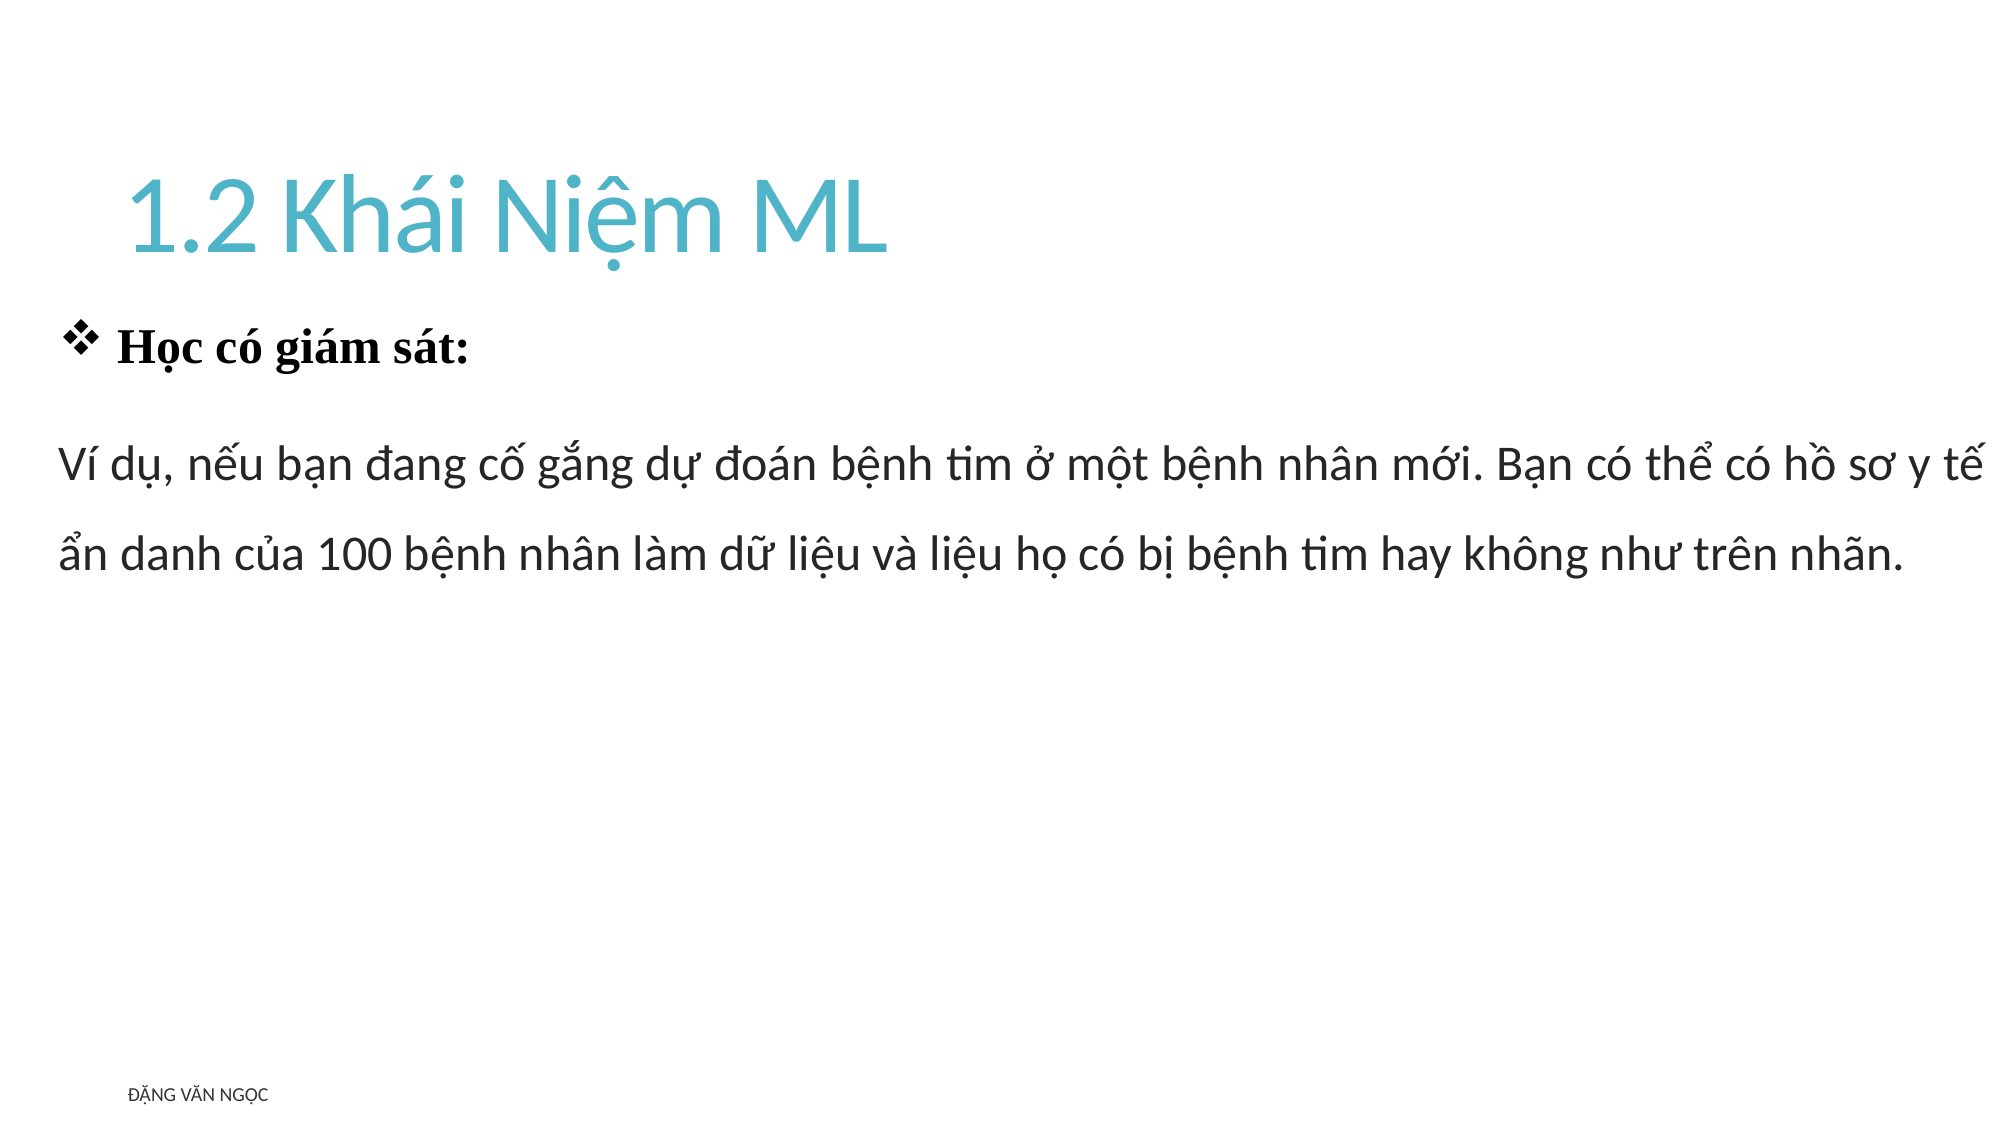

# 1.2 Khái Niệm ML
 Học có giám sát:
Ví dụ, nếu bạn đang cố gắng dự đoán bệnh tim ở một bệnh nhân mới. Bạn có thể có hồ sơ y tế ẩn danh của 100 bệnh nhân làm dữ liệu và liệu họ có bị bệnh tim hay không như trên nhãn.
Đặng Văn Ngọc